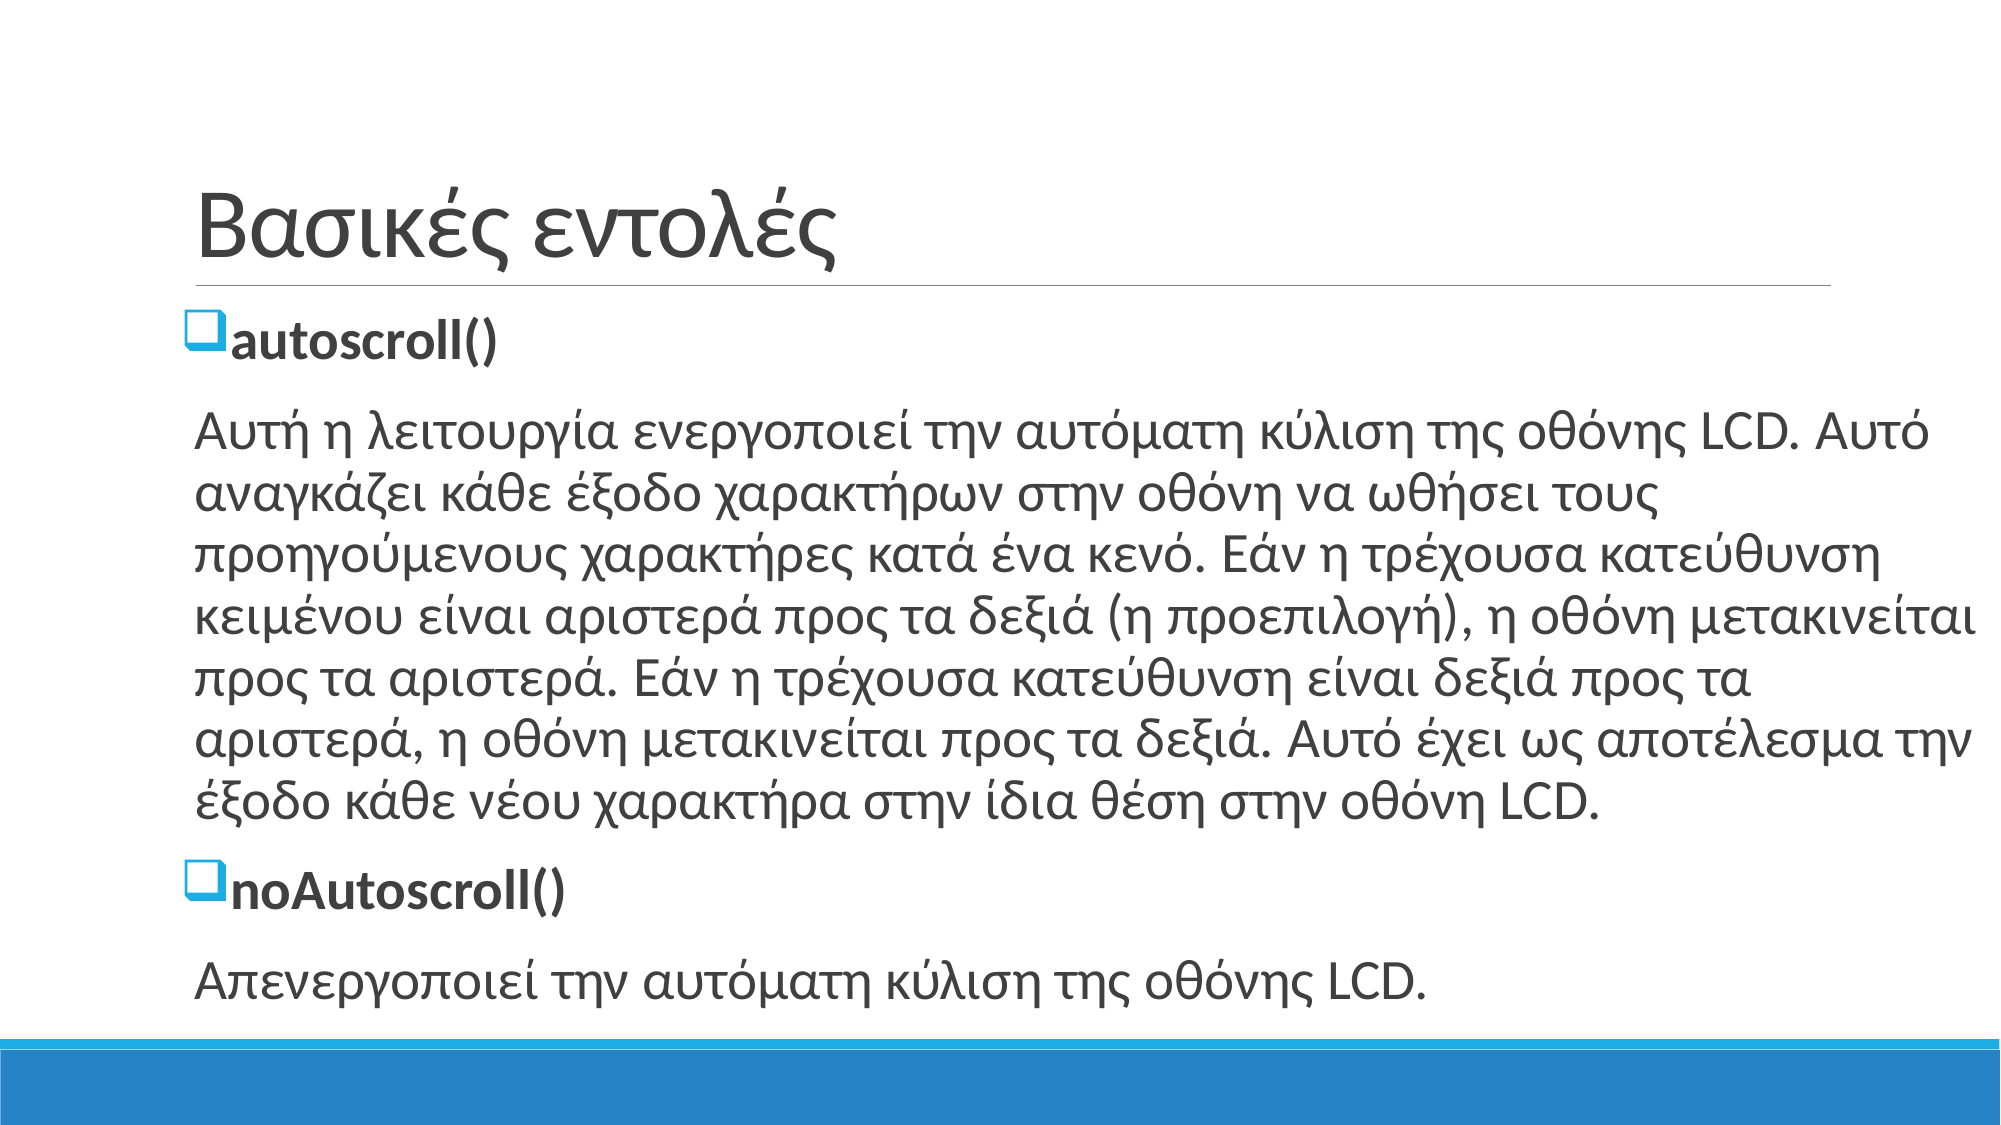

# Βασικές εντολές
autoscroll()
Αυτή η λειτουργία ενεργοποιεί την αυτόματη κύλιση της οθόνης LCD. Αυτό αναγκάζει κάθε έξοδο χαρακτήρων στην οθόνη να ωθήσει τους προηγούμενους χαρακτήρες κατά ένα κενό. Εάν η τρέχουσα κατεύθυνση κειμένου είναι αριστερά προς τα δεξιά (η προεπιλογή), η οθόνη μετακινείται προς τα αριστερά. Εάν η τρέχουσα κατεύθυνση είναι δεξιά προς τα αριστερά, η οθόνη μετακινείται προς τα δεξιά. Αυτό έχει ως αποτέλεσμα την έξοδο κάθε νέου χαρακτήρα στην ίδια θέση στην οθόνη LCD.
noAutoscroll()
Απενεργοποιεί την αυτόματη κύλιση της οθόνης LCD.